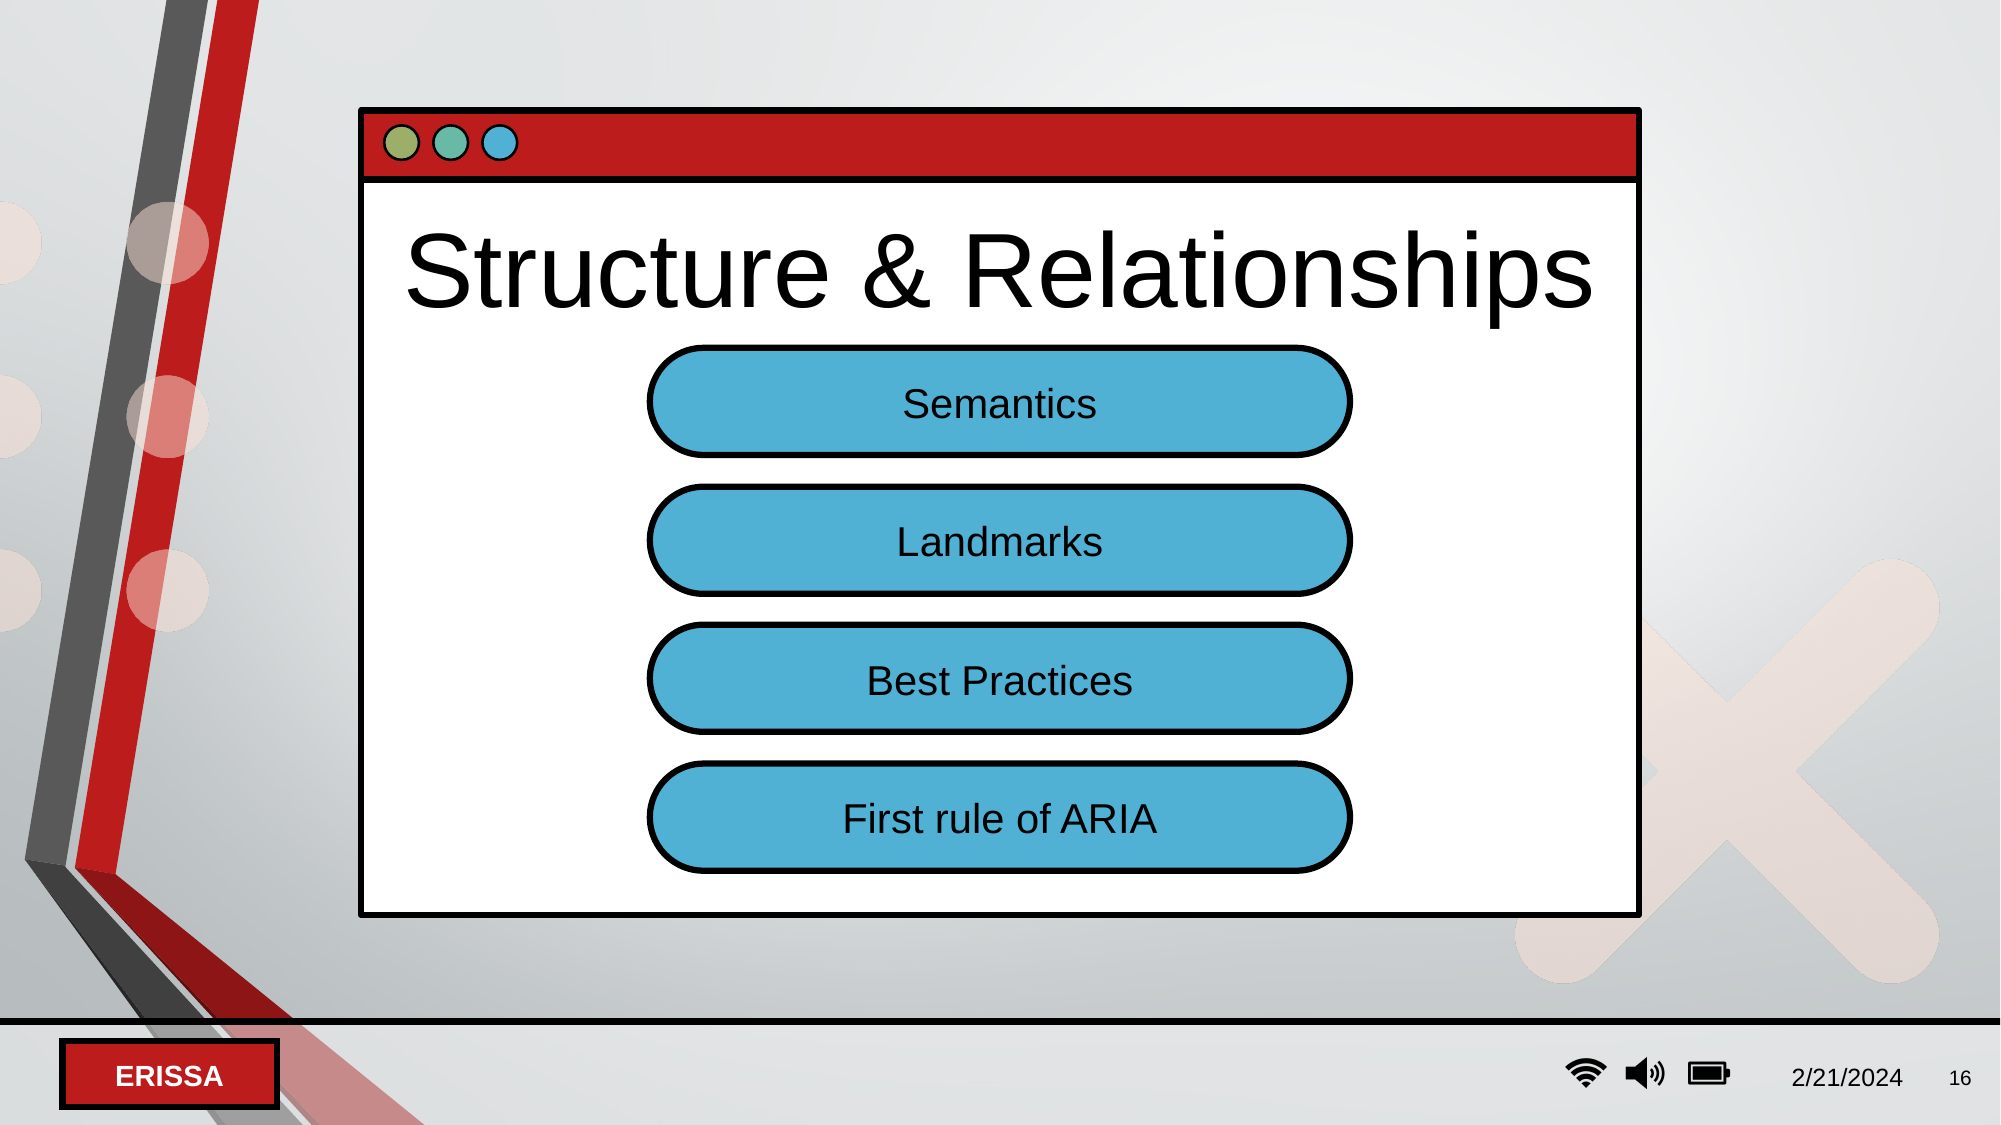

# Structure & Relationships
Semantics
Landmarks
Best Practices
First rule of ARIA
2/21/2024
16
Erissa